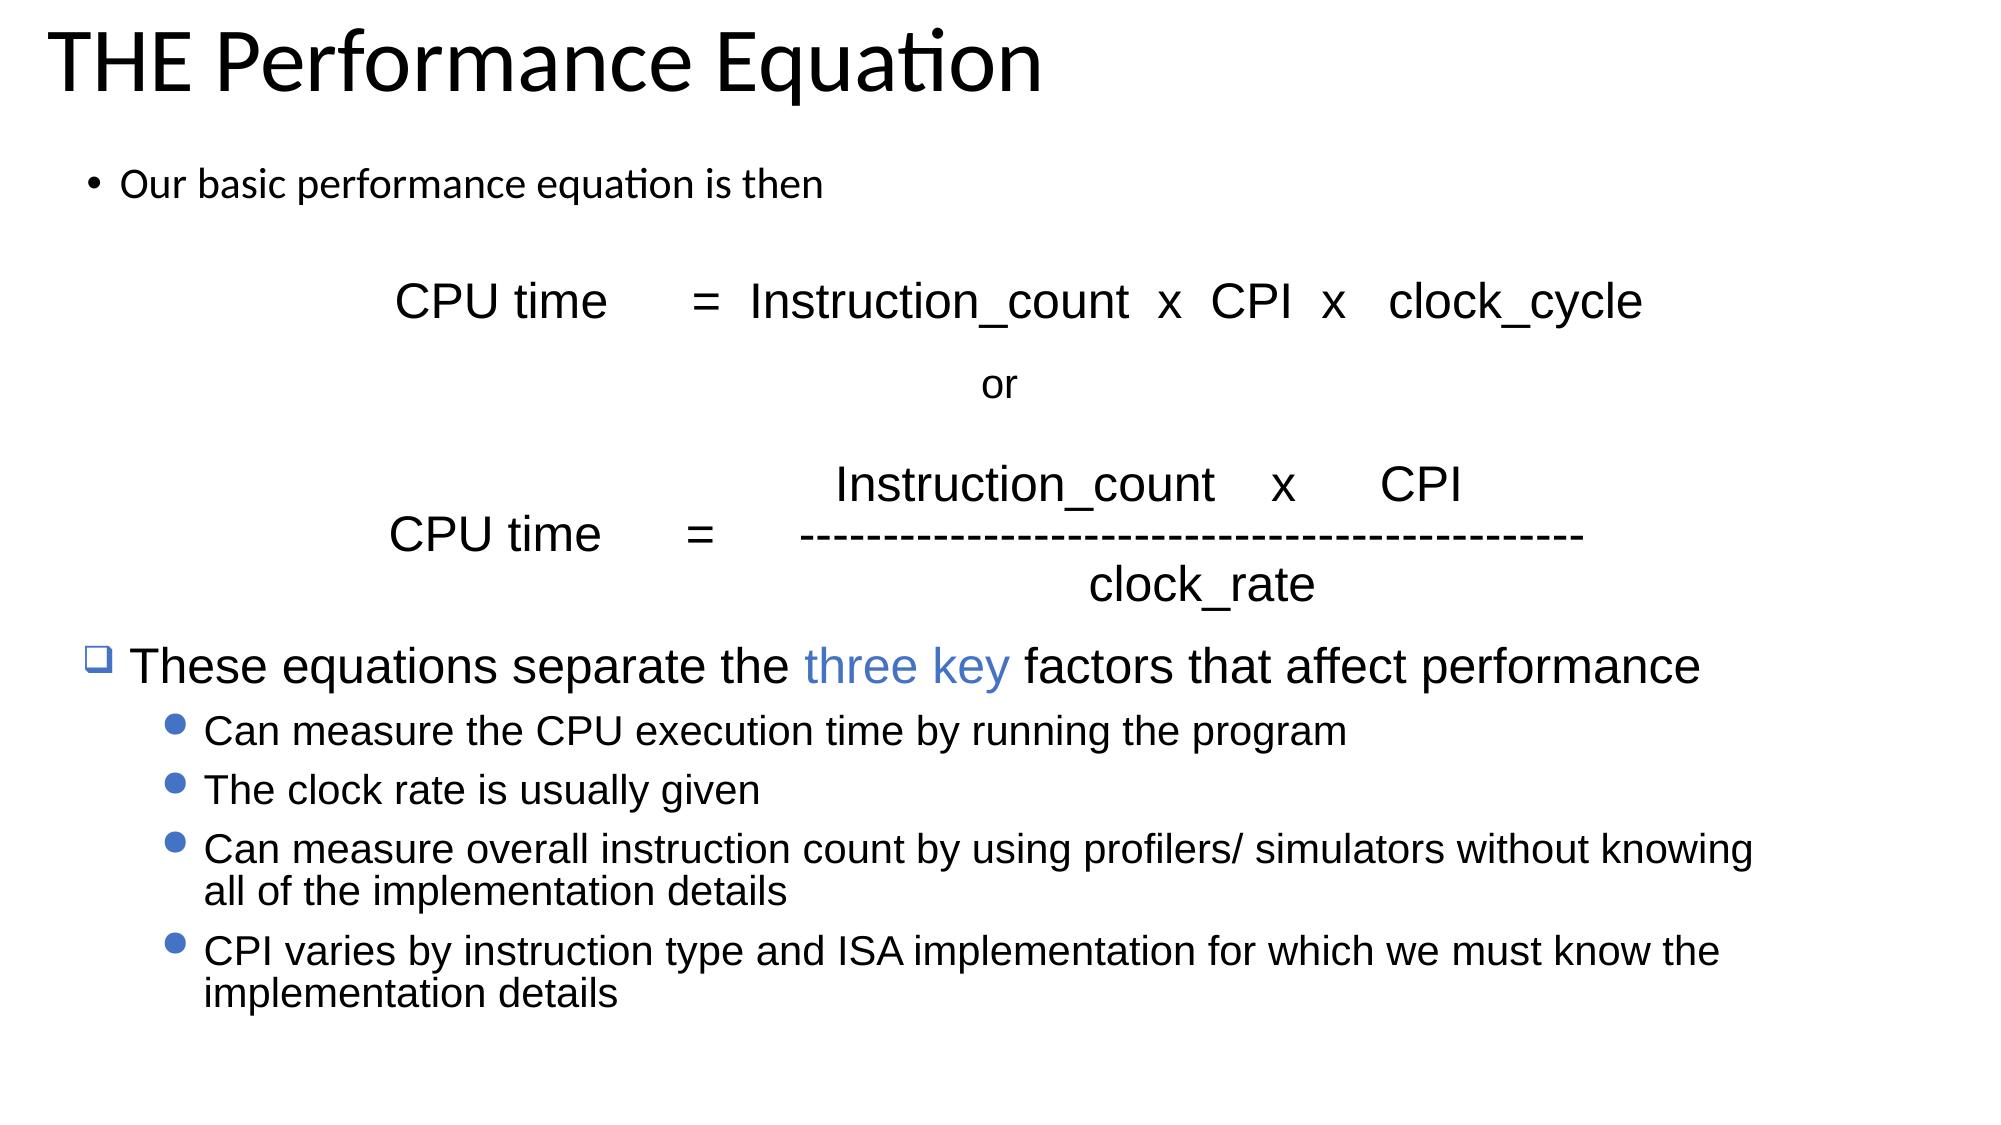

# THE Performance Equation
Our basic performance equation is then
      CPU time      =  Instruction_count  x  CPI  x   clock_cycle
 or
                                     Instruction_count    x      CPI
      CPU time      =      -----------------------------------------------
                                                        clock_rate
These equations separate the three key factors that affect performance
Can measure the CPU execution time by running the program
The clock rate is usually given
Can measure overall instruction count by using profilers/ simulators without knowing all of the implementation details
CPI varies by instruction type and ISA implementation for which we must know the implementation details